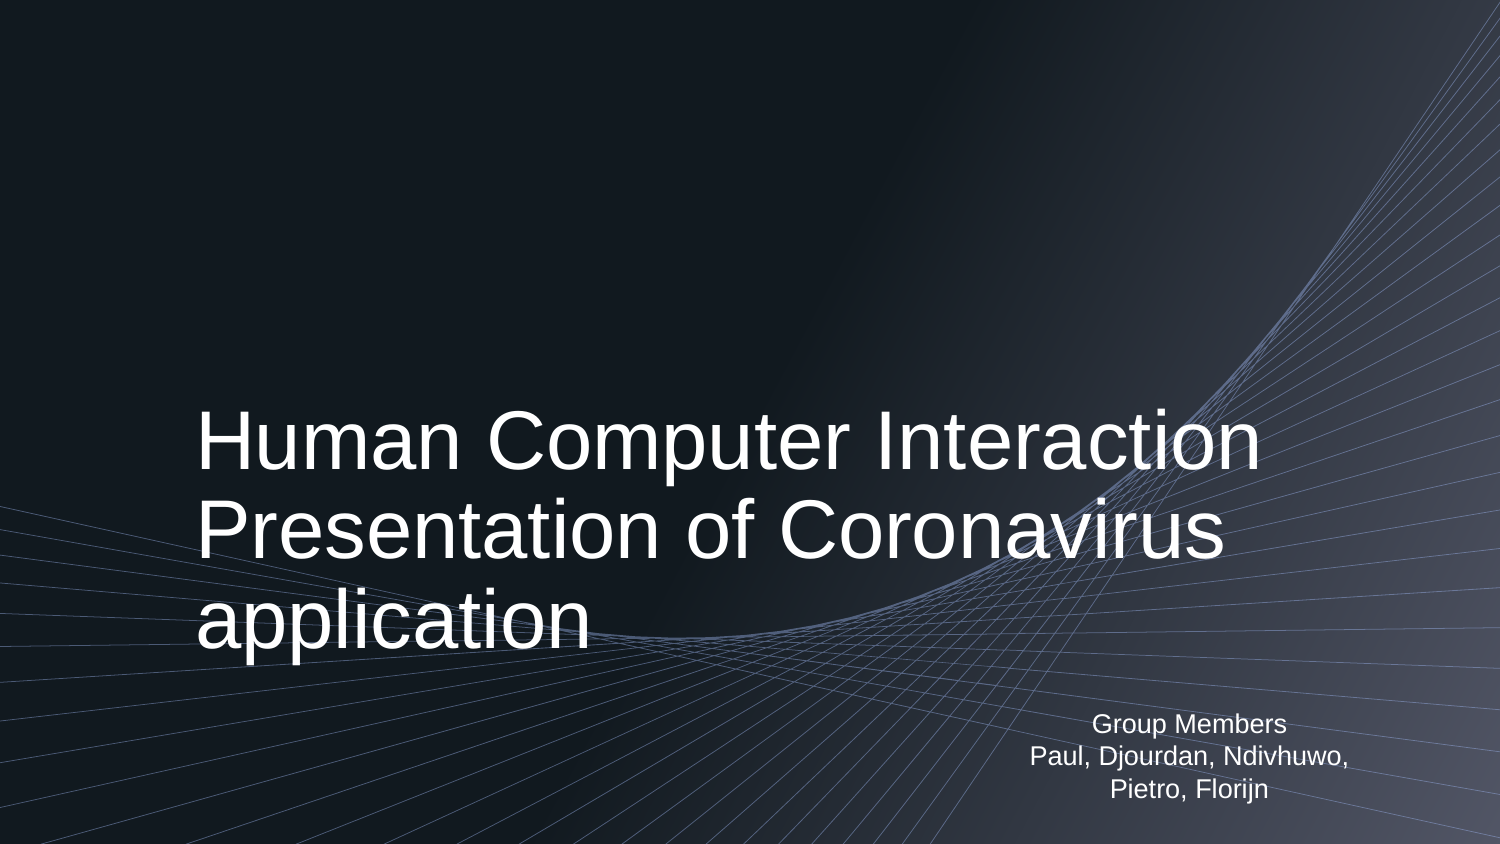

# Human Computer Interaction
Presentation of Coronavirus application
Group Members
Paul, Djourdan, Ndivhuwo, Pietro, Florijn